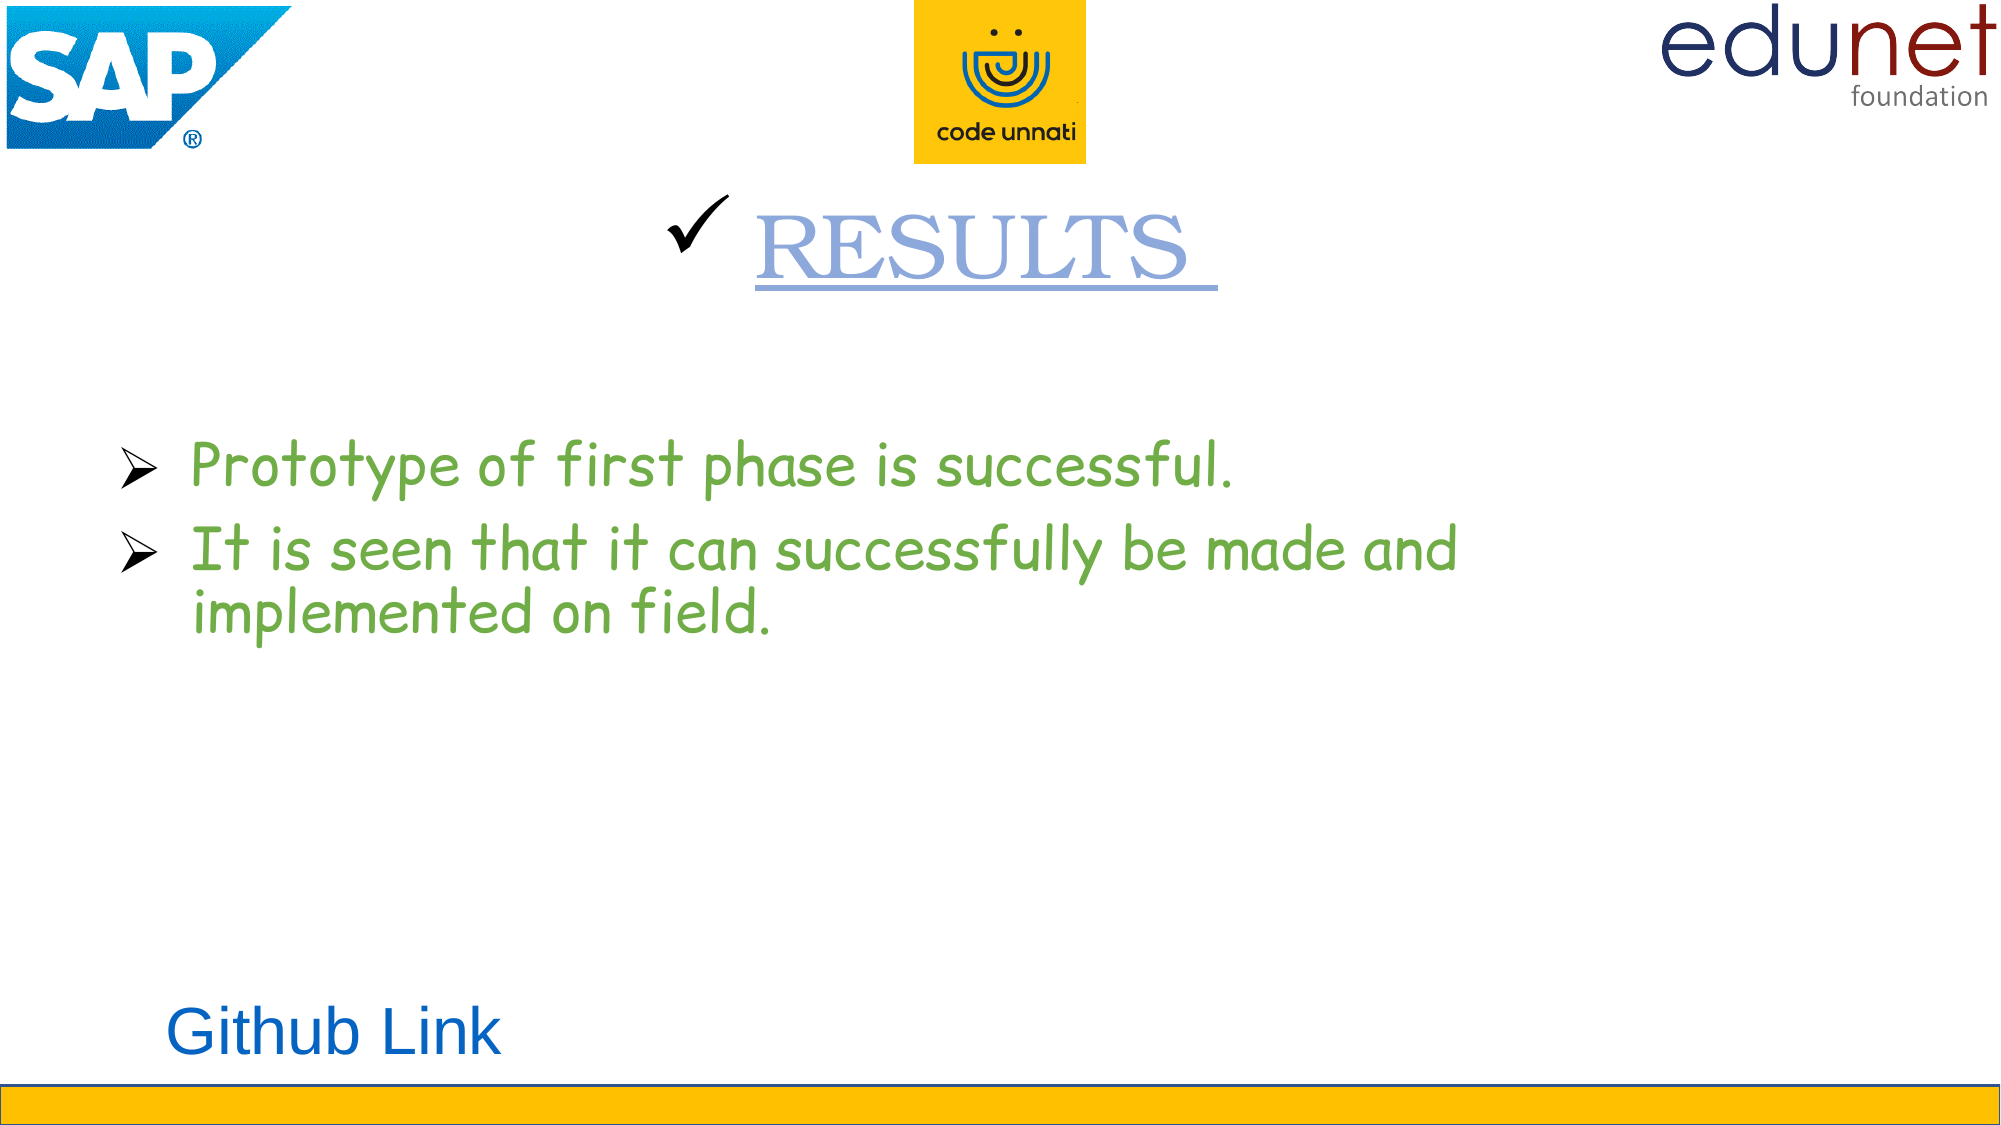

# RESULTS
Prototype of first phase is successful.
It is seen that it can successfully be made and implemented on field.
Github Link